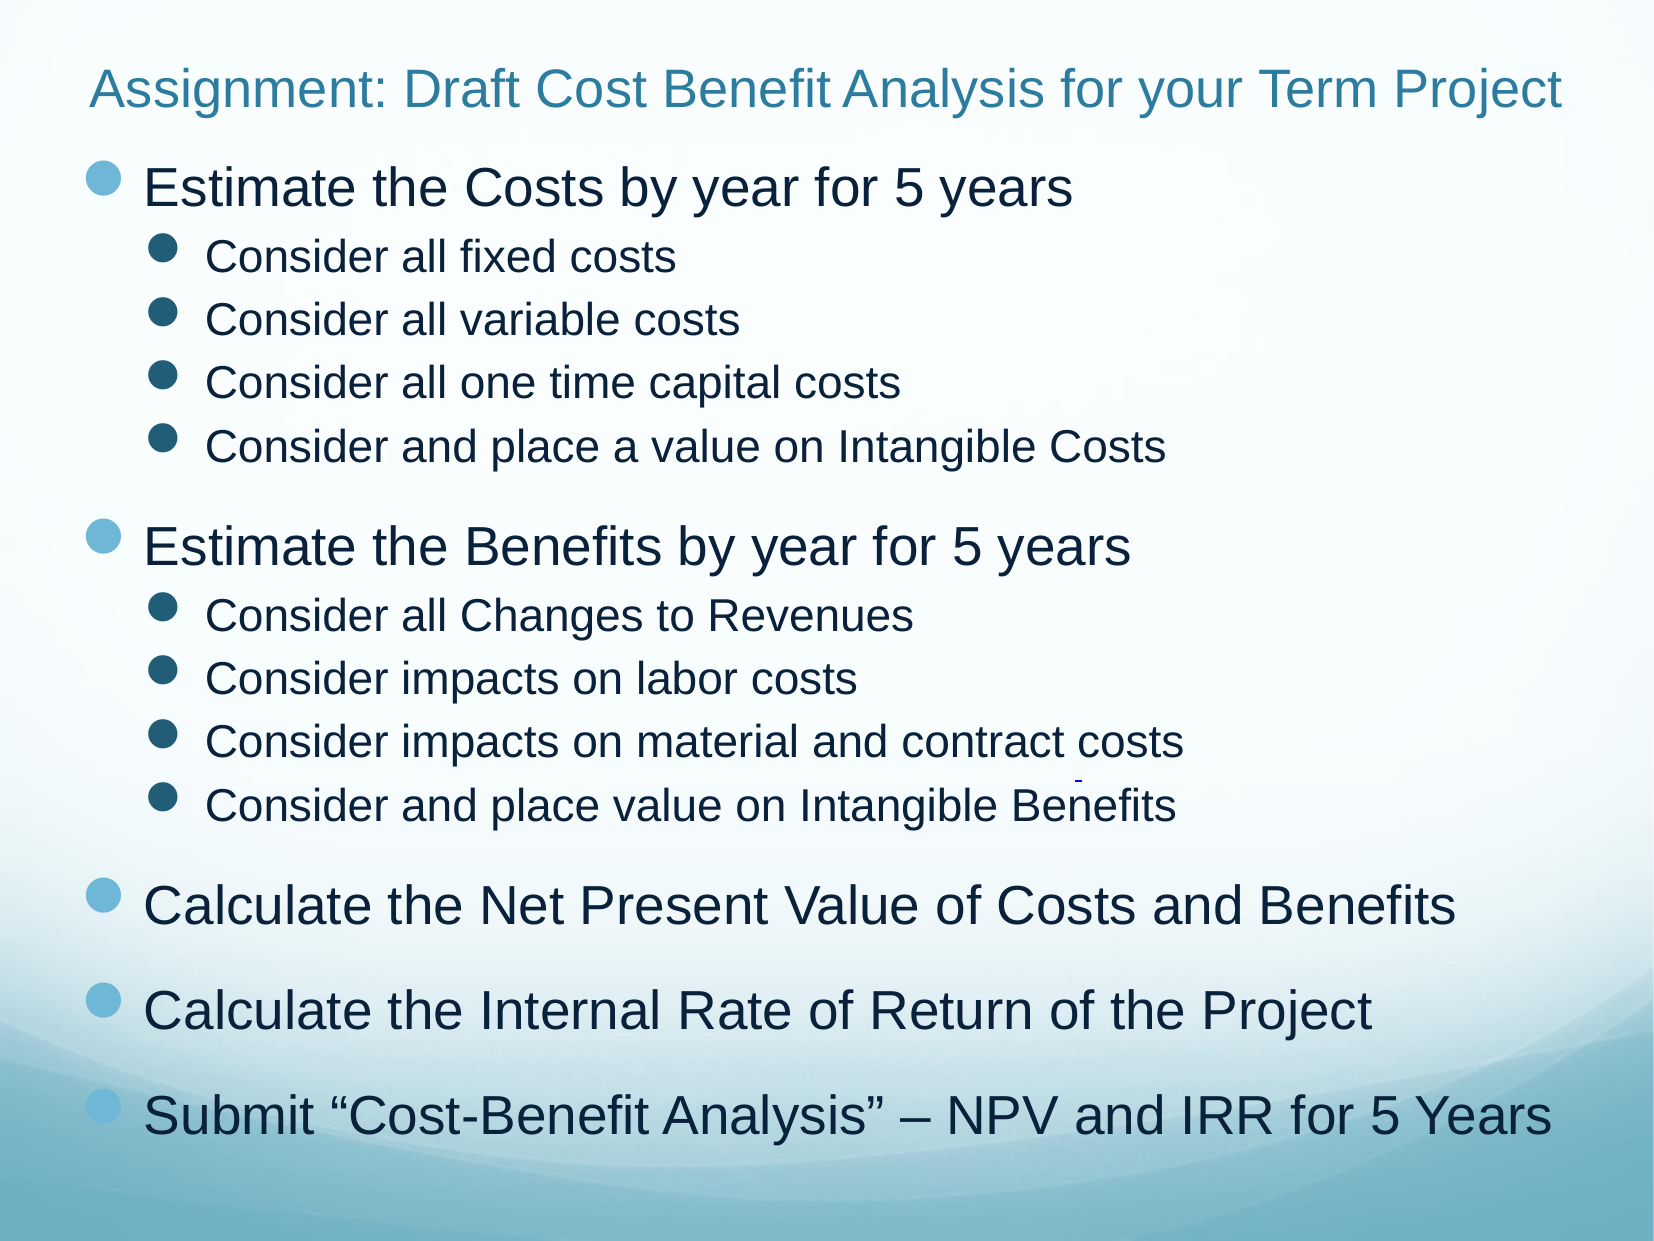

# Assignment: Draft Cost Benefit Analysis for your Term Project
Estimate the Costs by year for 5 years
Consider all fixed costs
Consider all variable costs
Consider all one time capital costs
Consider and place a value on Intangible Costs
Estimate the Benefits by year for 5 years
Consider all Changes to Revenues
Consider impacts on labor costs
Consider impacts on material and contract costs
Consider and place value on Intangible Benefits
Calculate the Net Present Value of Costs and Benefits
Calculate the Internal Rate of Return of the Project
Submit “Cost-Benefit Analysis” – NPV and IRR for 5 Years